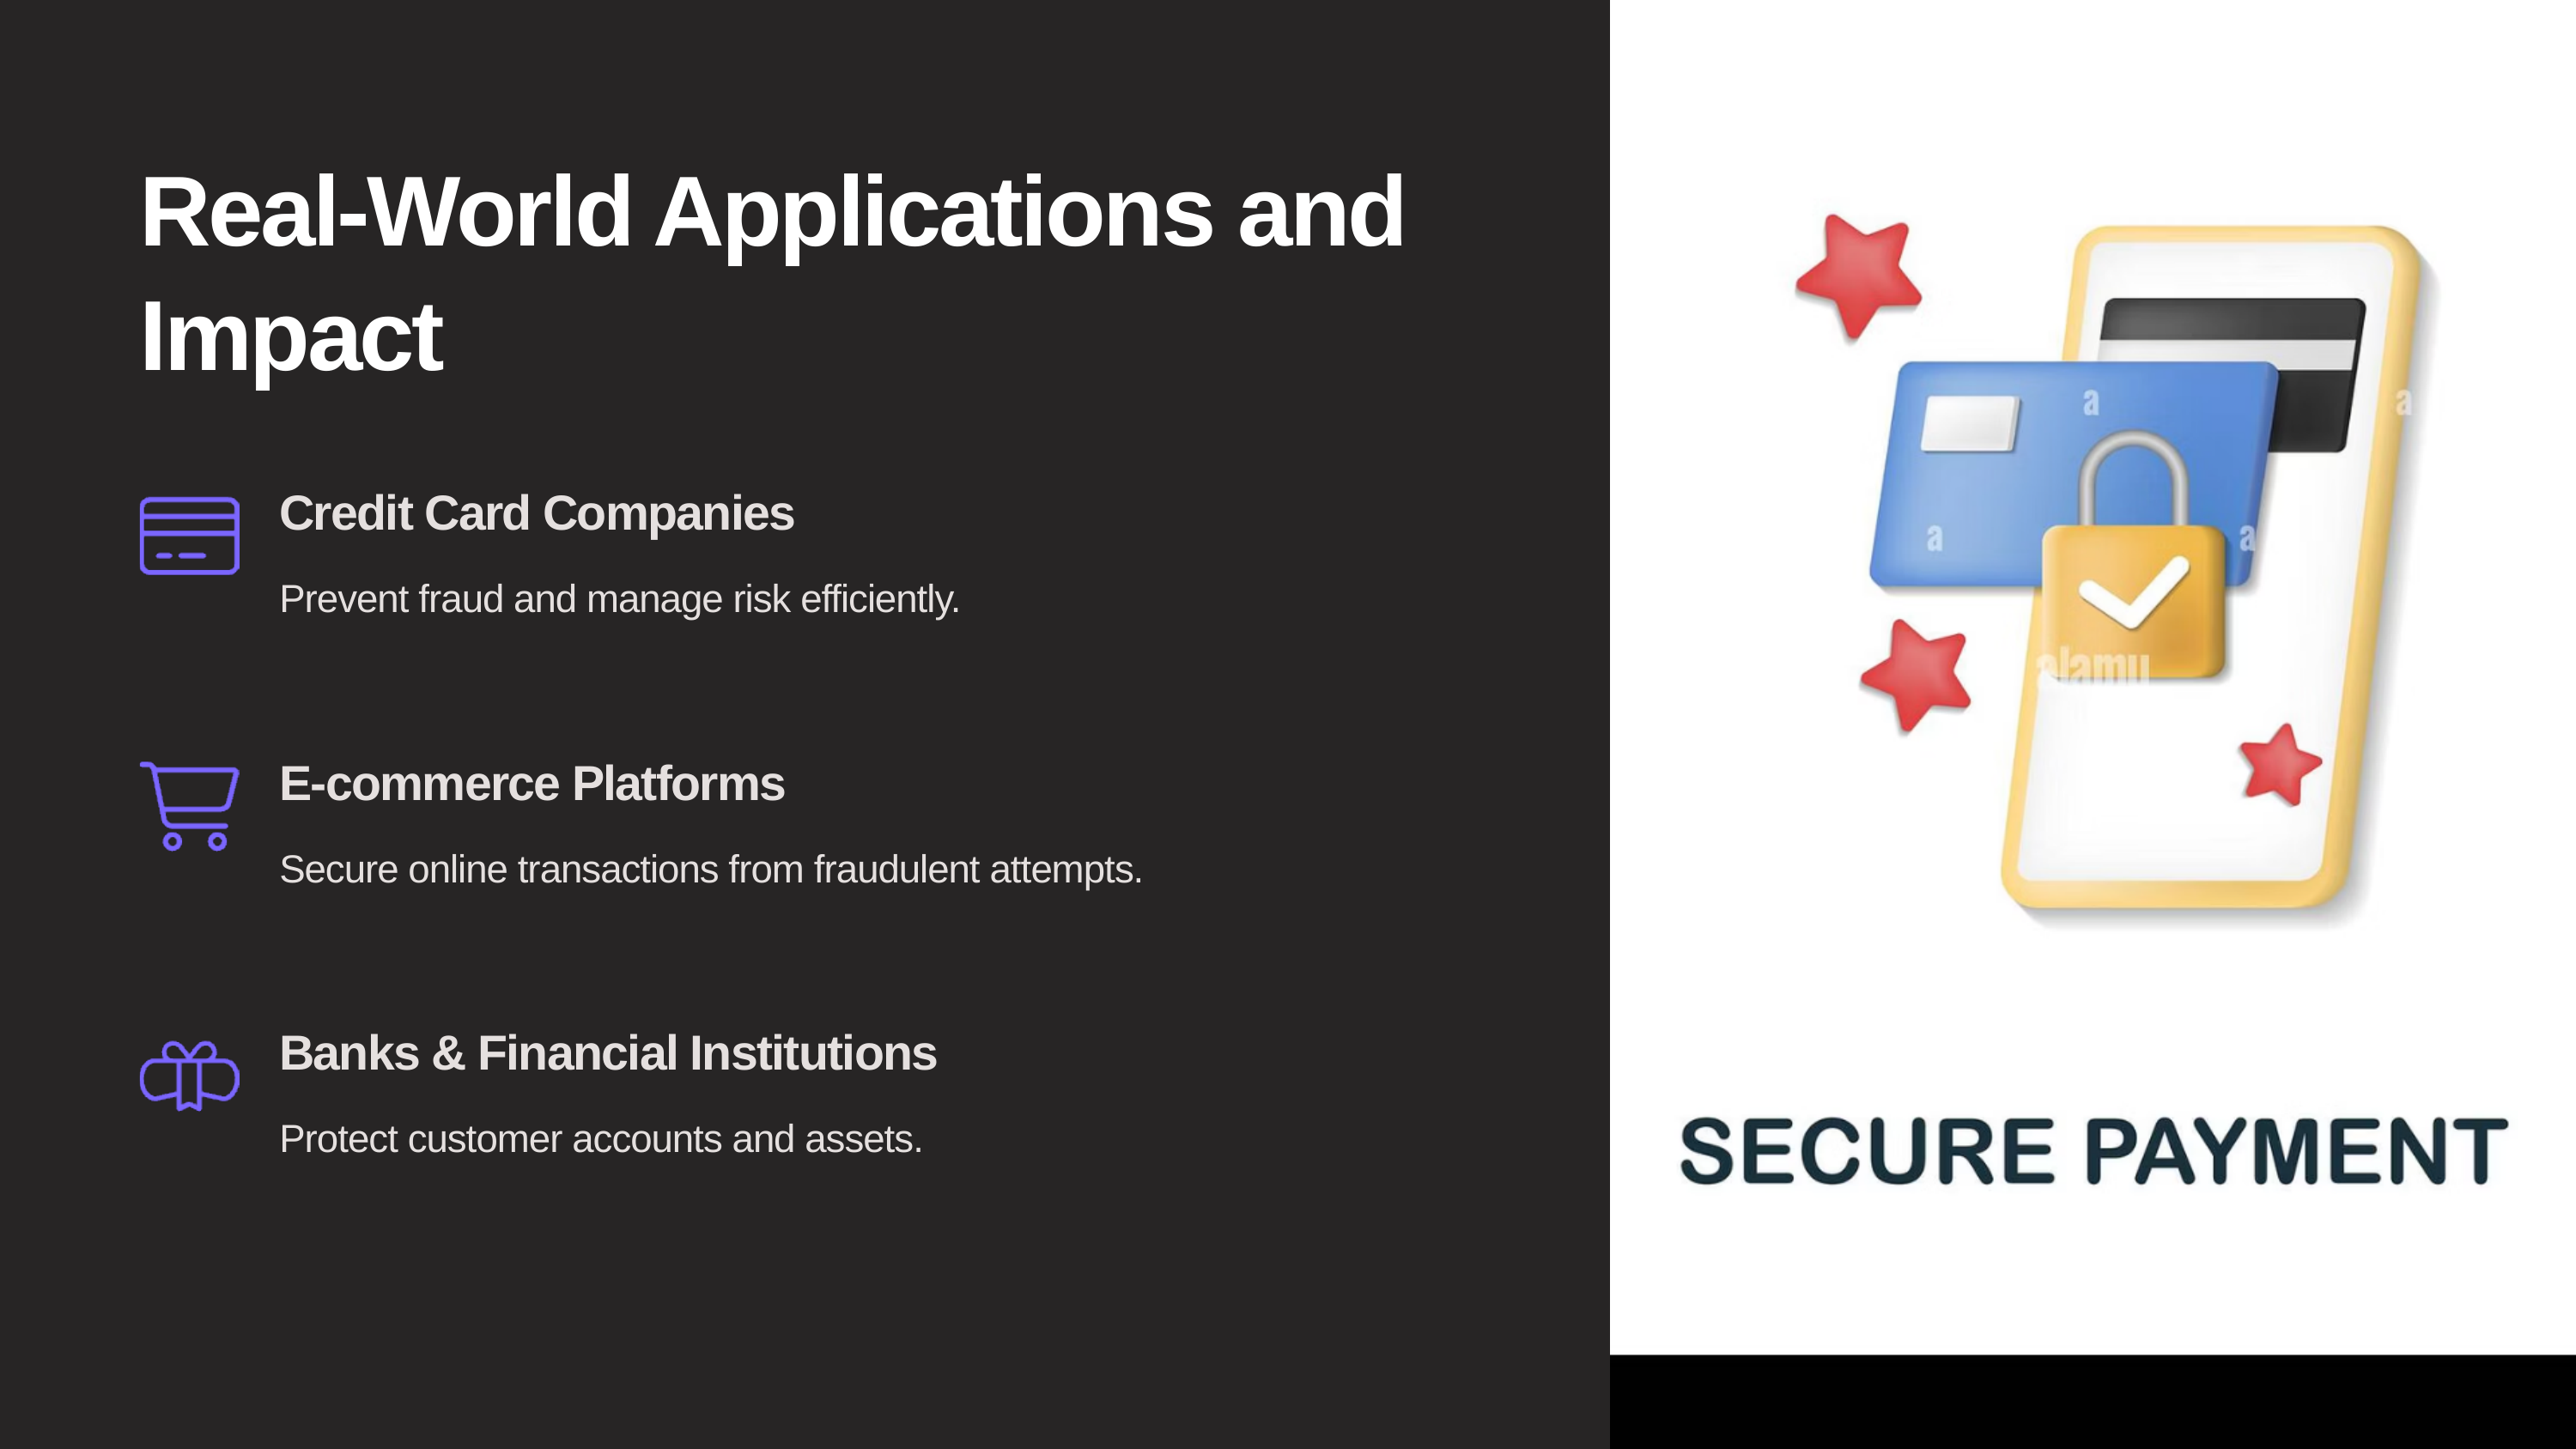

Real-World Applications and Impact

Credit Card Companies

Prevent fraud and manage risk efficiently.

E-commerce Platforms

Secure online transactions from fraudulent attempts.

Banks & Financial Institutions

Protect customer accounts and assets.